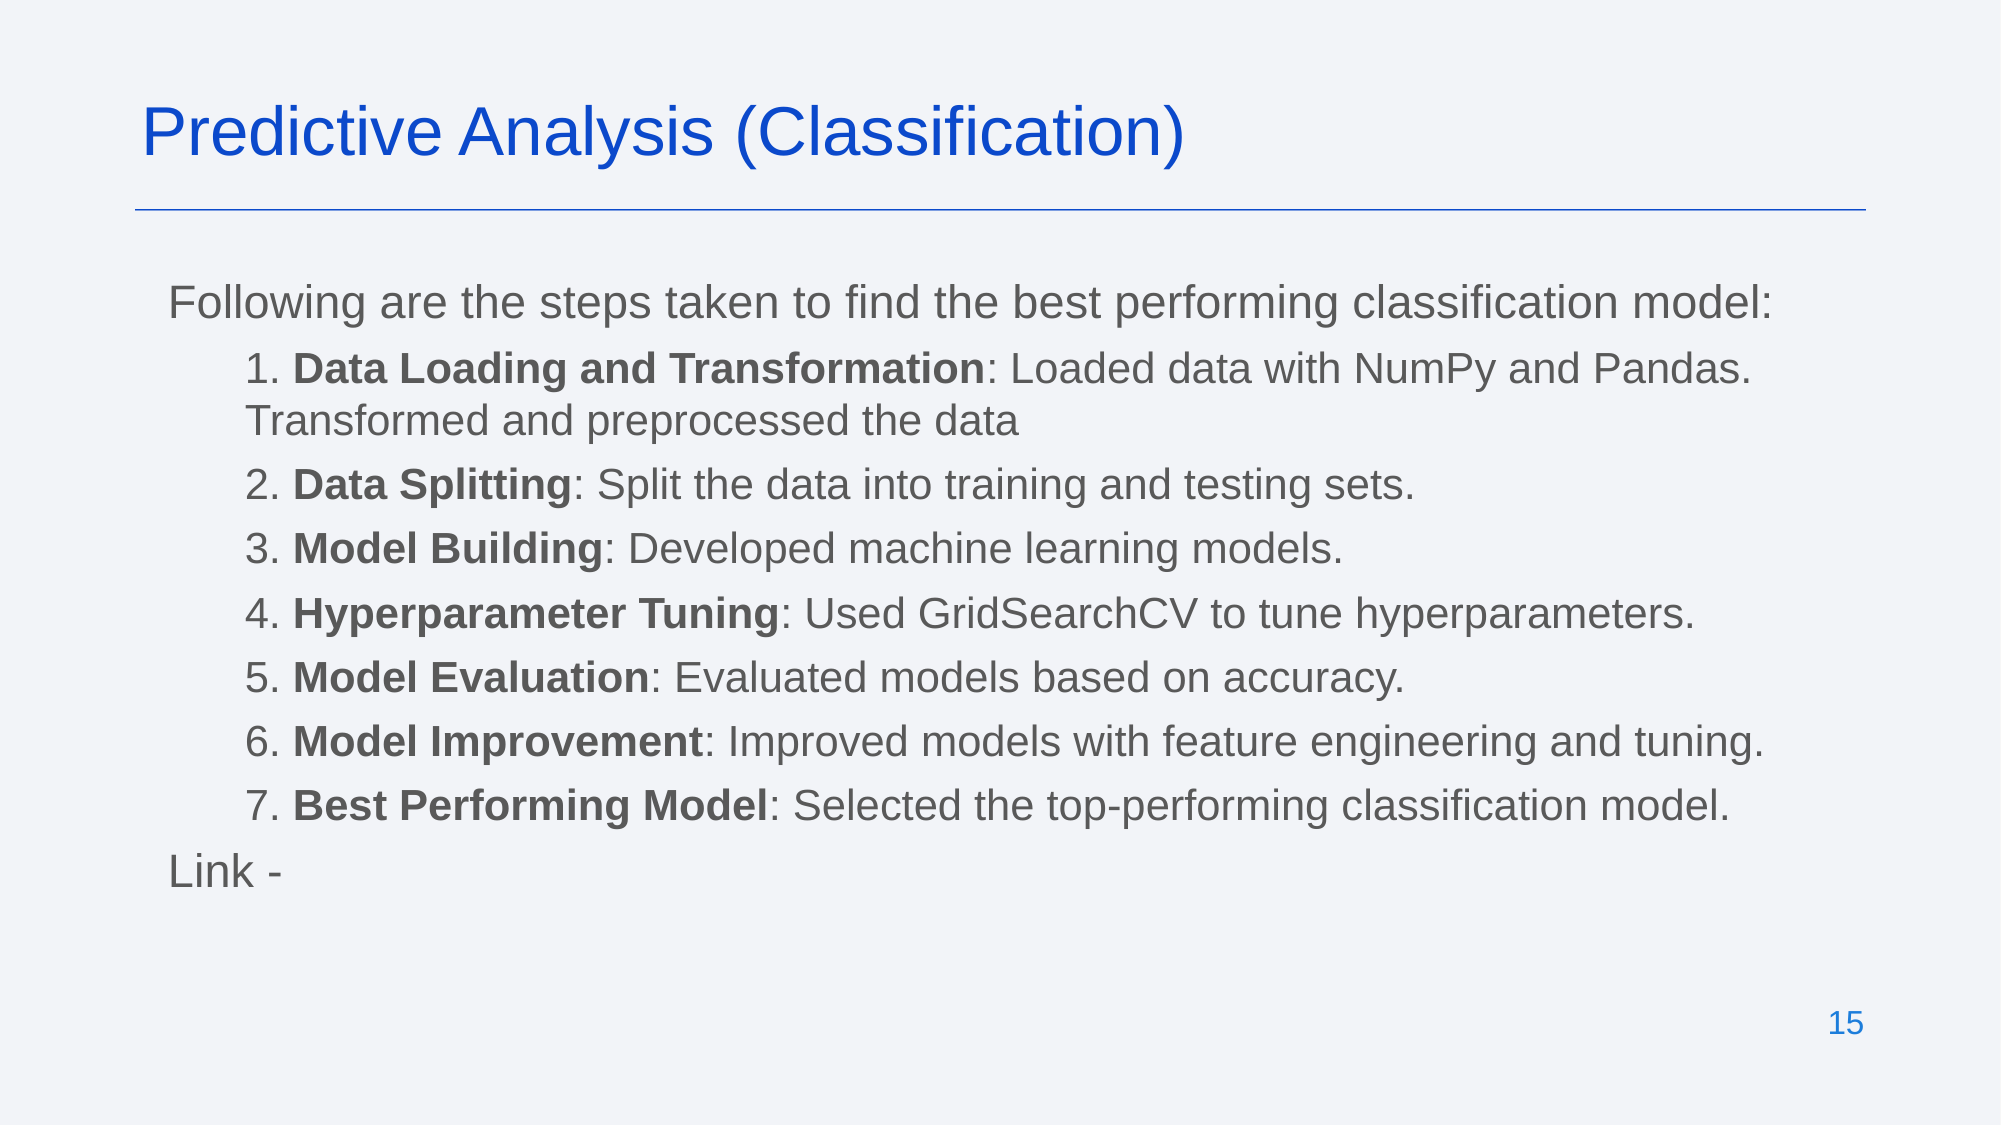

Predictive Analysis (Classification)
Following are the steps taken to find the best performing classification model:
1. Data Loading and Transformation: Loaded data with NumPy and Pandas. Transformed and preprocessed the data
2. Data Splitting: Split the data into training and testing sets.
3. Model Building: Developed machine learning models.
4. Hyperparameter Tuning: Used GridSearchCV to tune hyperparameters.
5. Model Evaluation: Evaluated models based on accuracy.
6. Model Improvement: Improved models with feature engineering and tuning.
7. Best Performing Model: Selected the top-performing classification model.
Link -

15